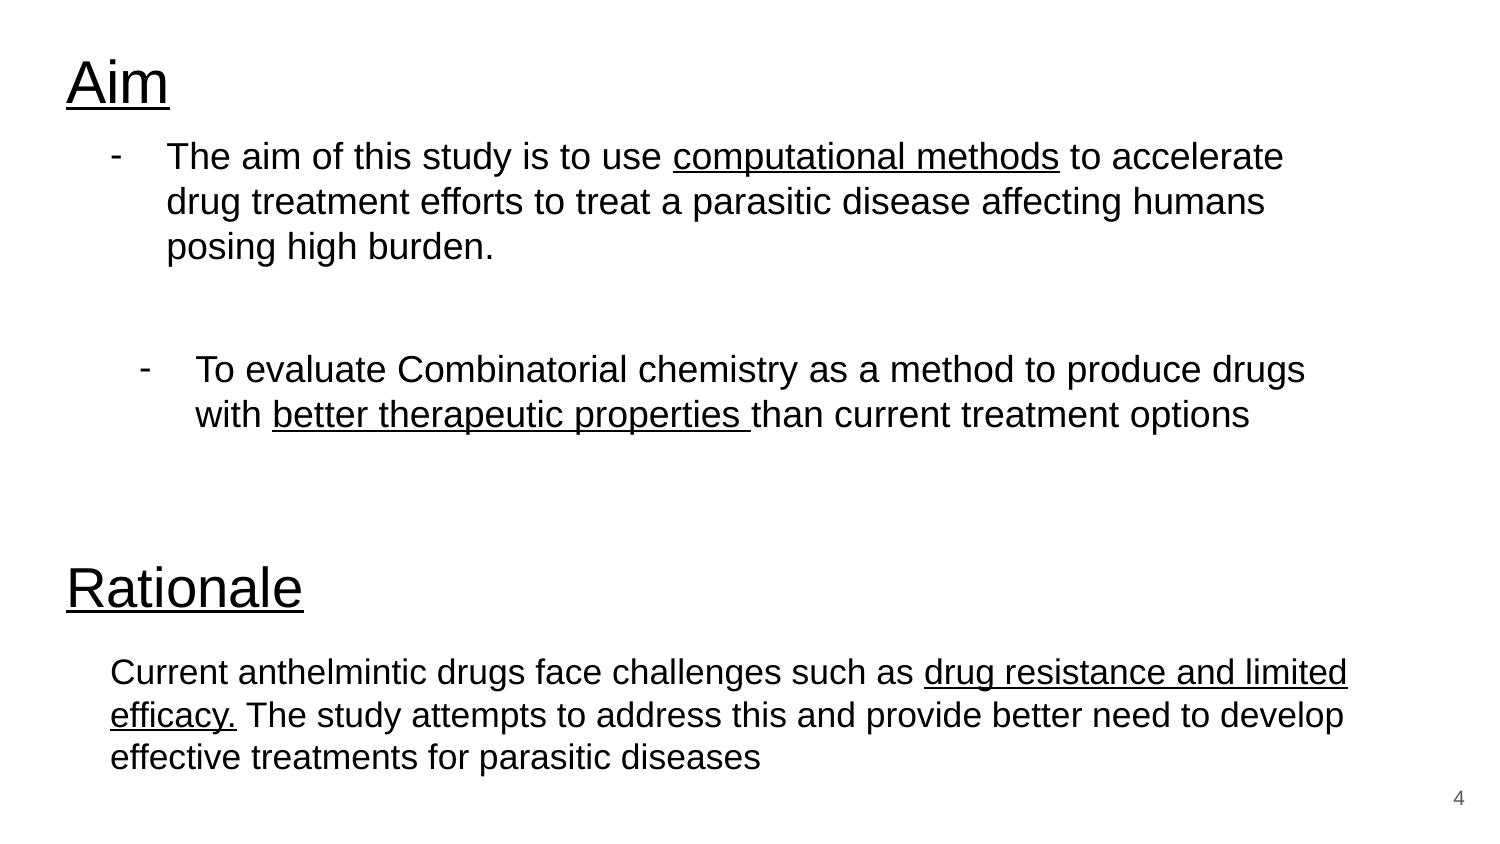

Aim
The aim of this study is to use computational methods to accelerate drug treatment efforts to treat a parasitic disease affecting humans posing high burden.
To evaluate Combinatorial chemistry as a method to produce drugs with better therapeutic properties than current treatment options
Rationale
Current anthelmintic drugs face challenges such as drug resistance and limited efficacy. The study attempts to address this and provide better need to develop effective treatments for parasitic diseases
4